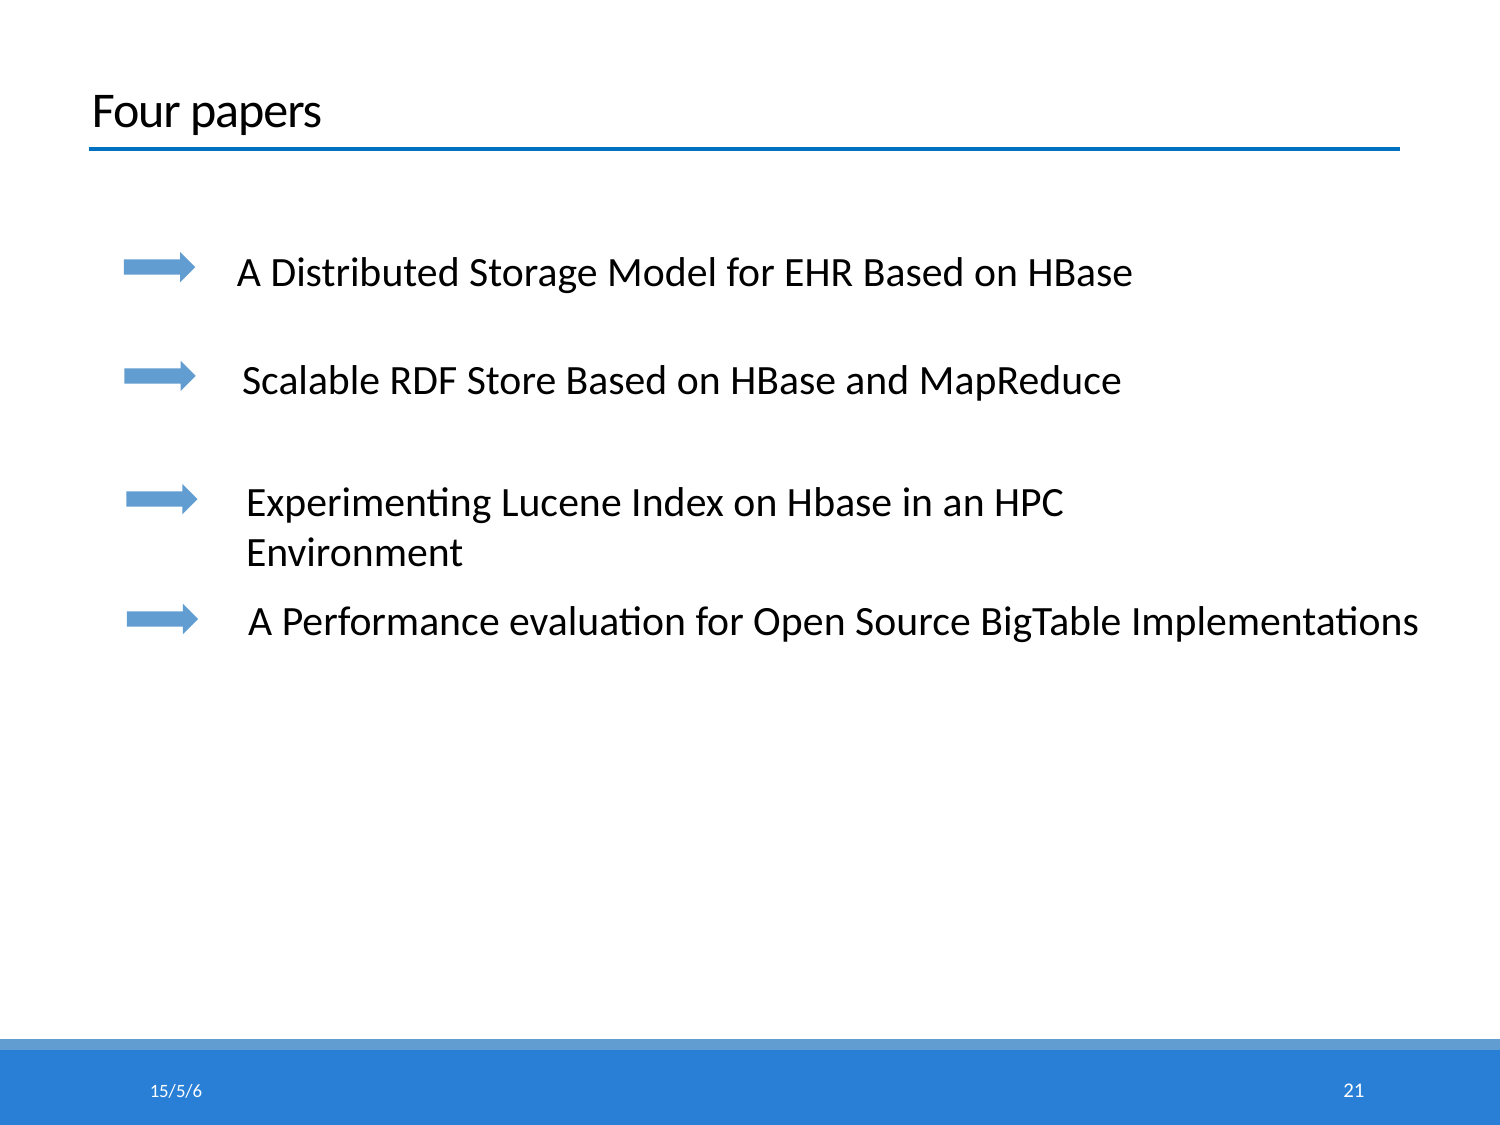

Four papers
A Distributed Storage Model for EHR Based on HBase

Scalable RDF Store Based on HBase and MapReduce

Experimenting Lucene Index on Hbase in an HPC Environment

A Performance evaluation for Open Source BigTable Implementations

15/5/6
21